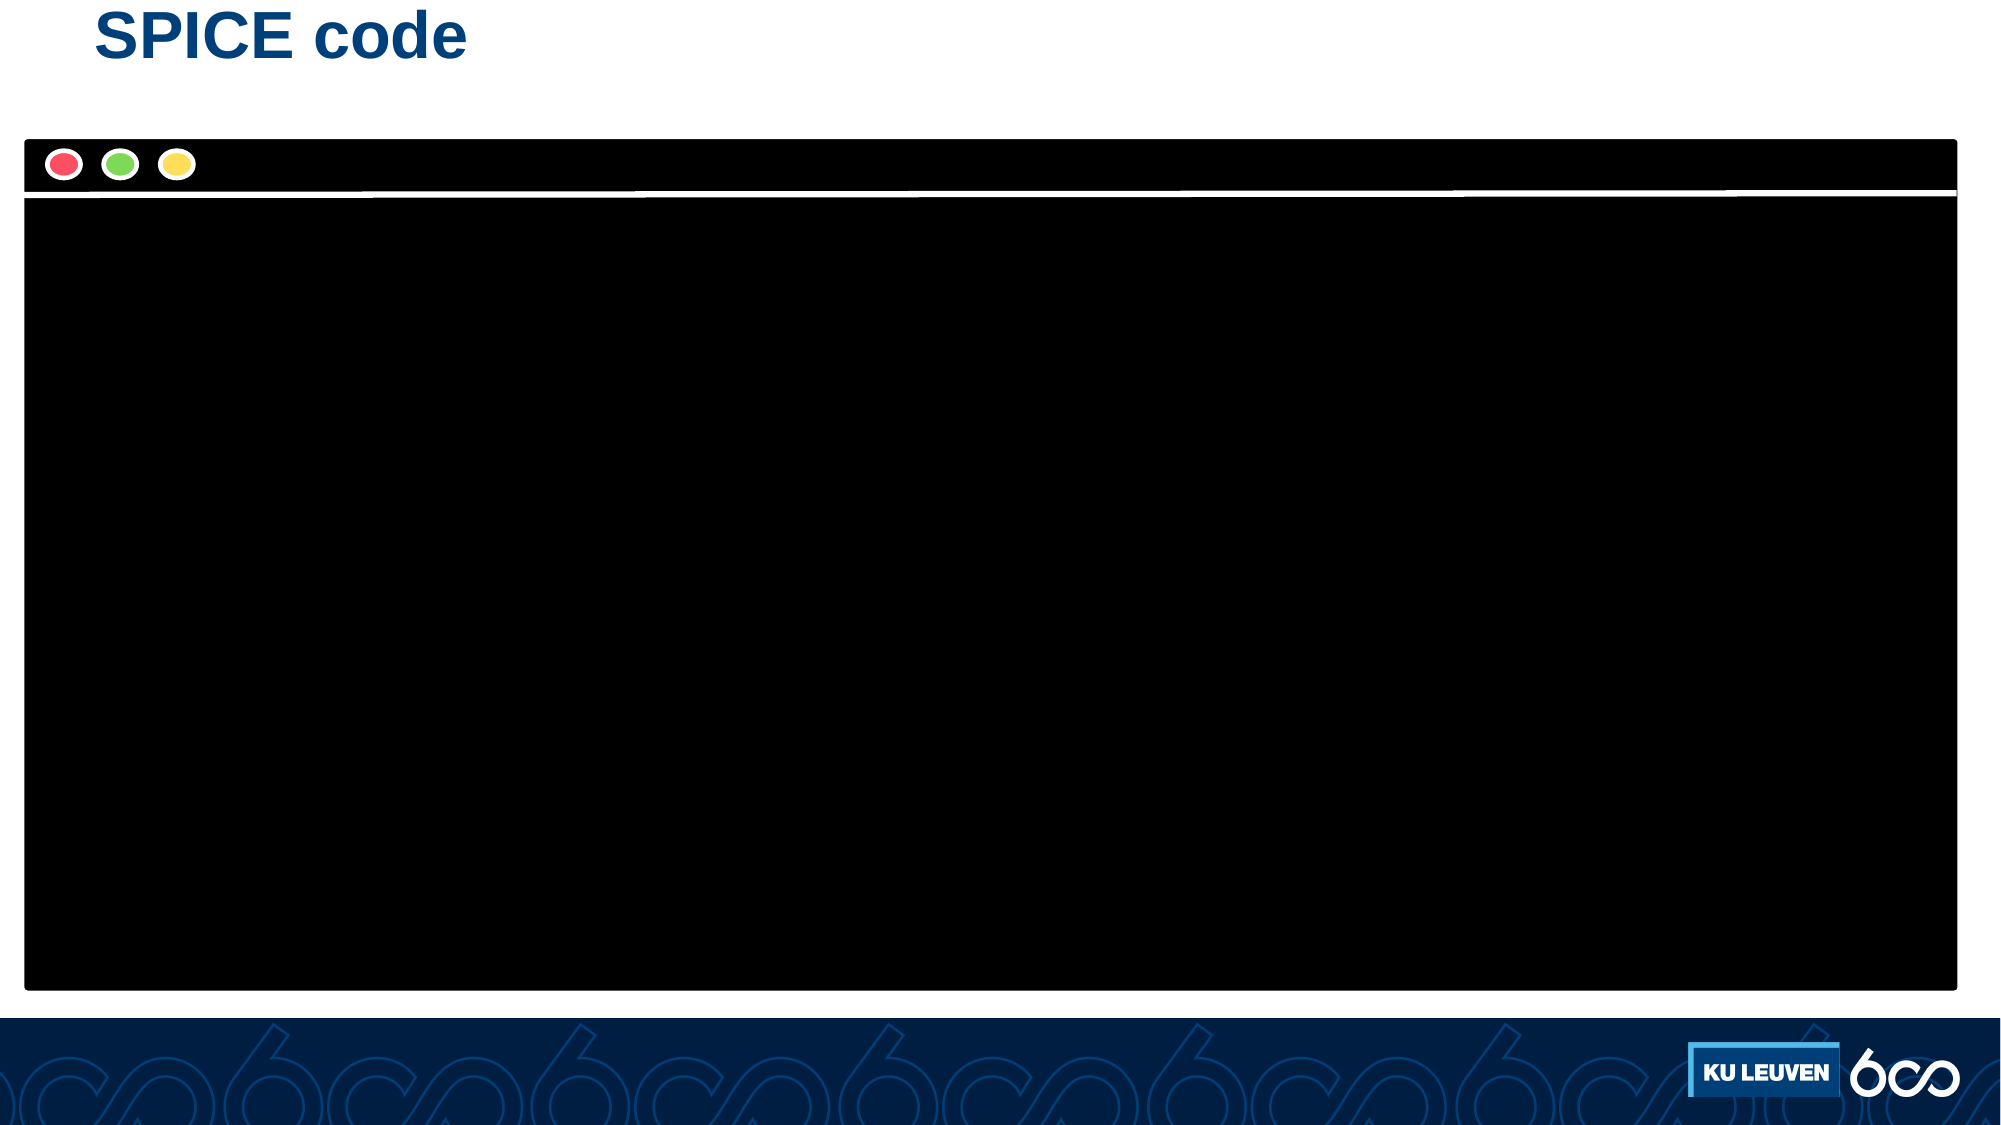

# SPICE code
VPOS 8 0 DC +15VVNEG 9 0 DC -15V** input sourceVS1 1 0 DC 0 SIN(0V 5VPEAK 10KHZ)** PUSH-PULL TRANSISTOR OUTPUT STAGEQ1 8 1 2 QNPNQ2 9 1 2 QPNP** Load resistance